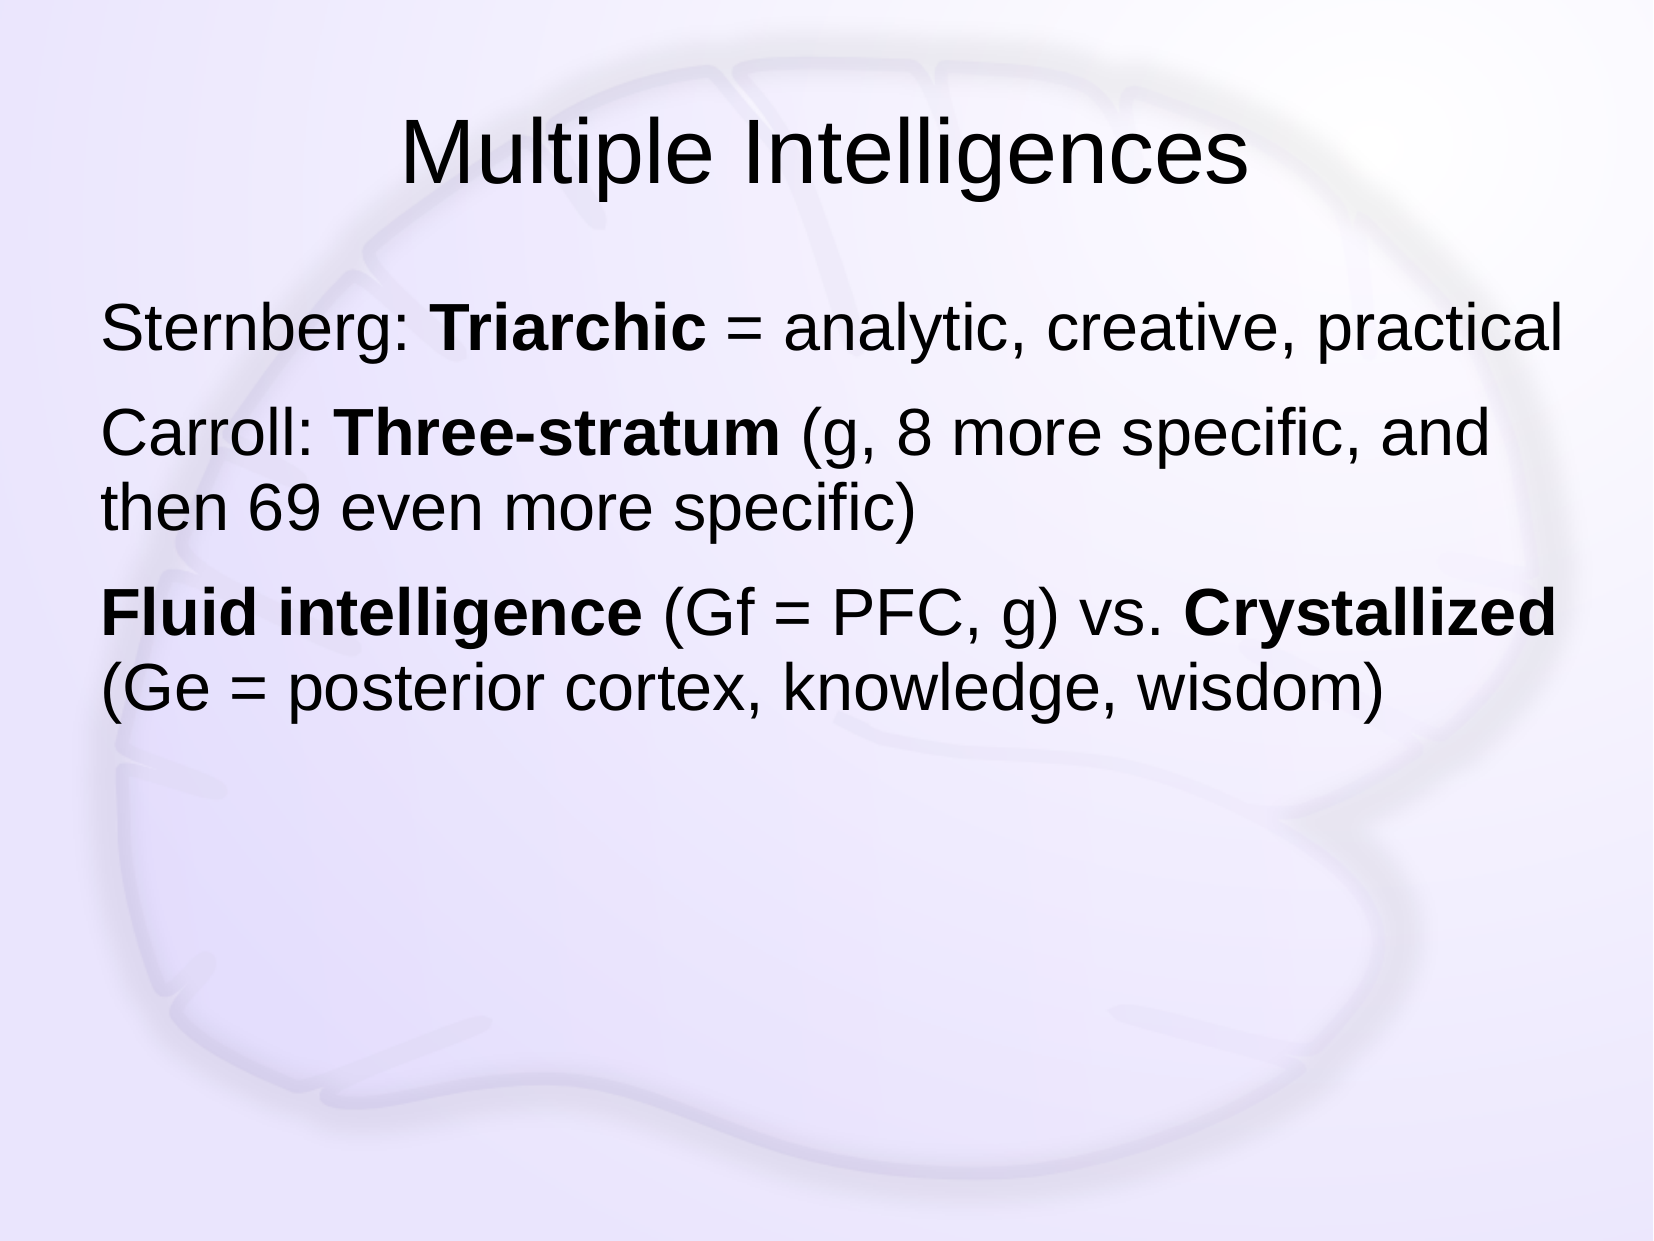

# Multiple Intelligences
Sternberg: Triarchic = analytic, creative, practical
Carroll: Three-stratum (g, 8 more specific, and then 69 even more specific)
Fluid intelligence (Gf = PFC, g) vs. Crystallized (Ge = posterior cortex, knowledge, wisdom)